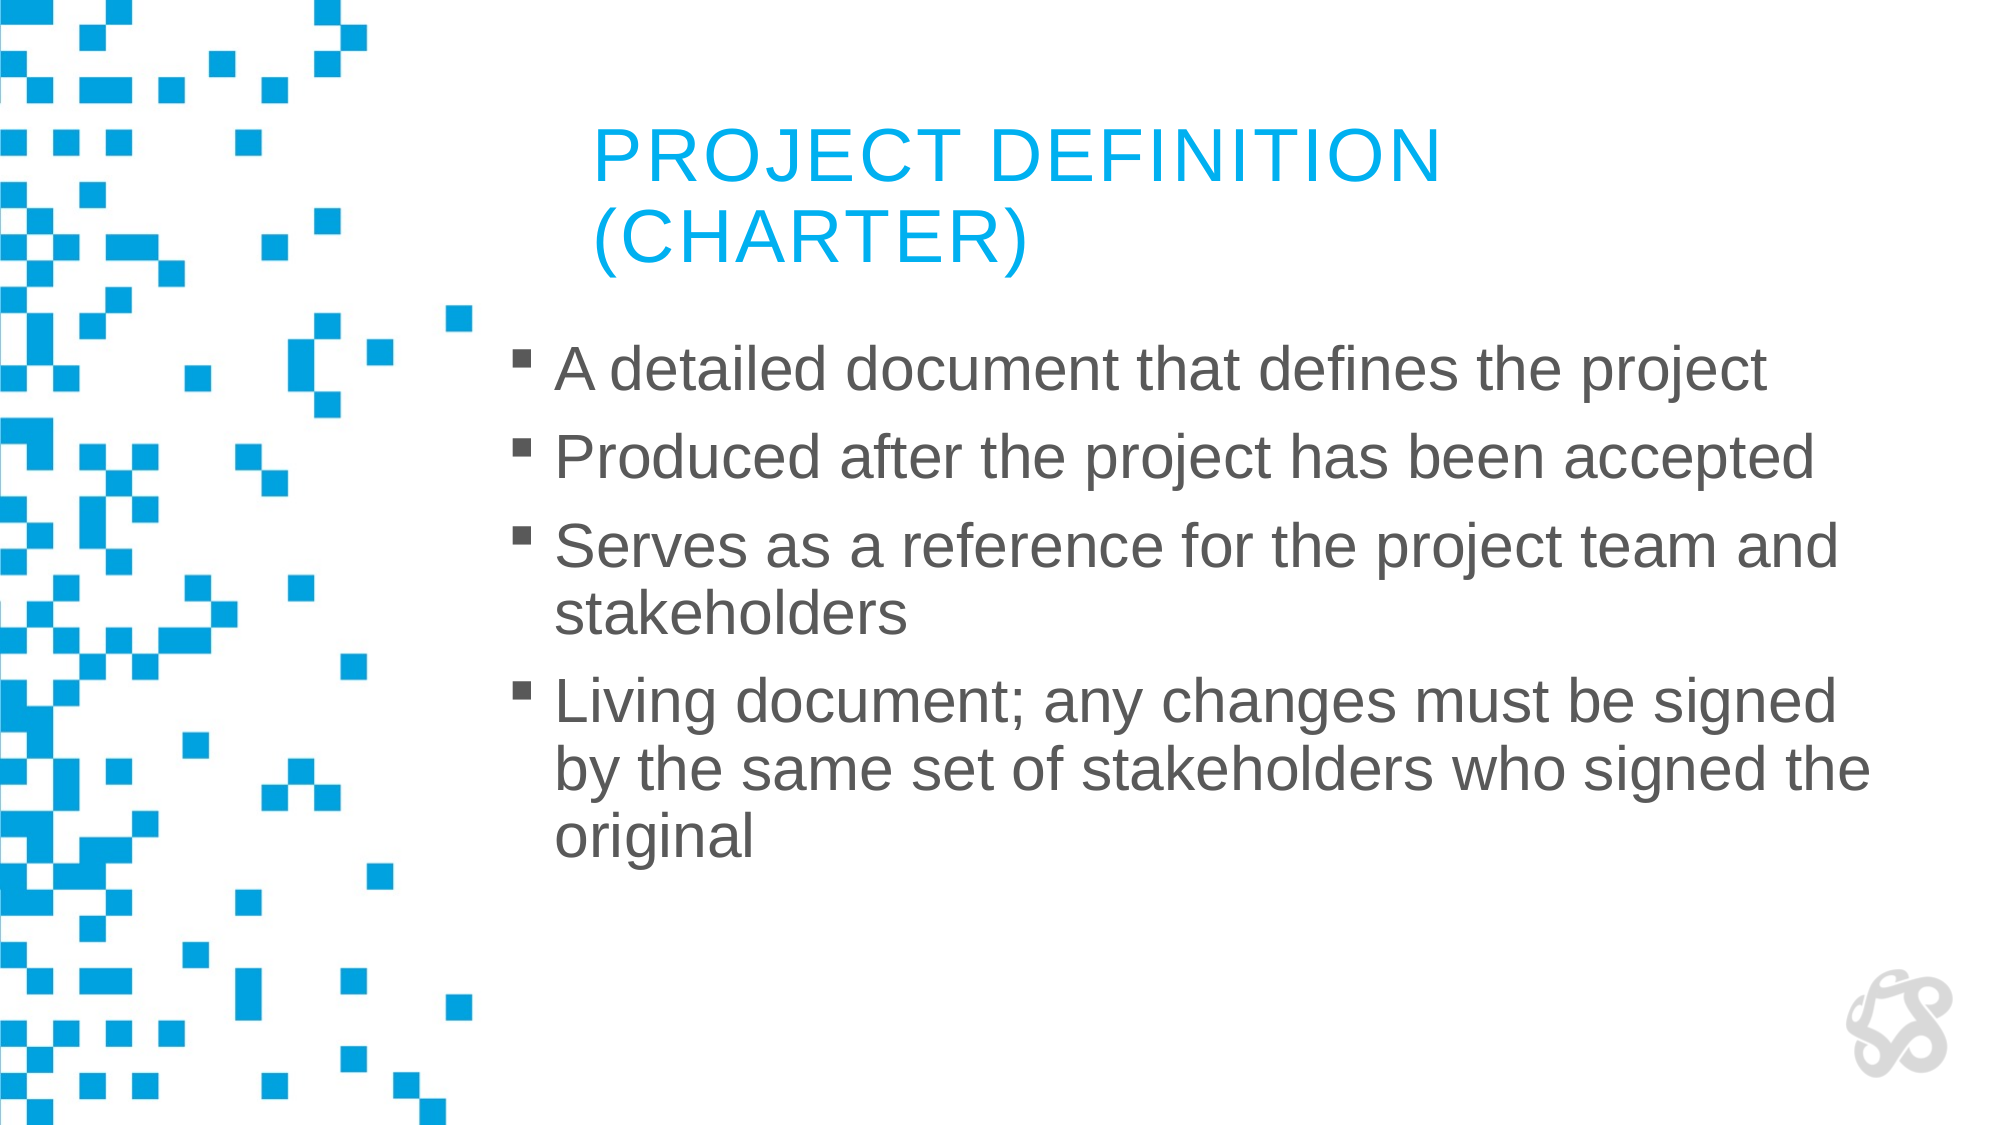

# Project Definition (Charter)
A detailed document that defines the project
Produced after the project has been accepted
Serves as a reference for the project team and stakeholders
Living document; any changes must be signed by the same set of stakeholders who signed the original